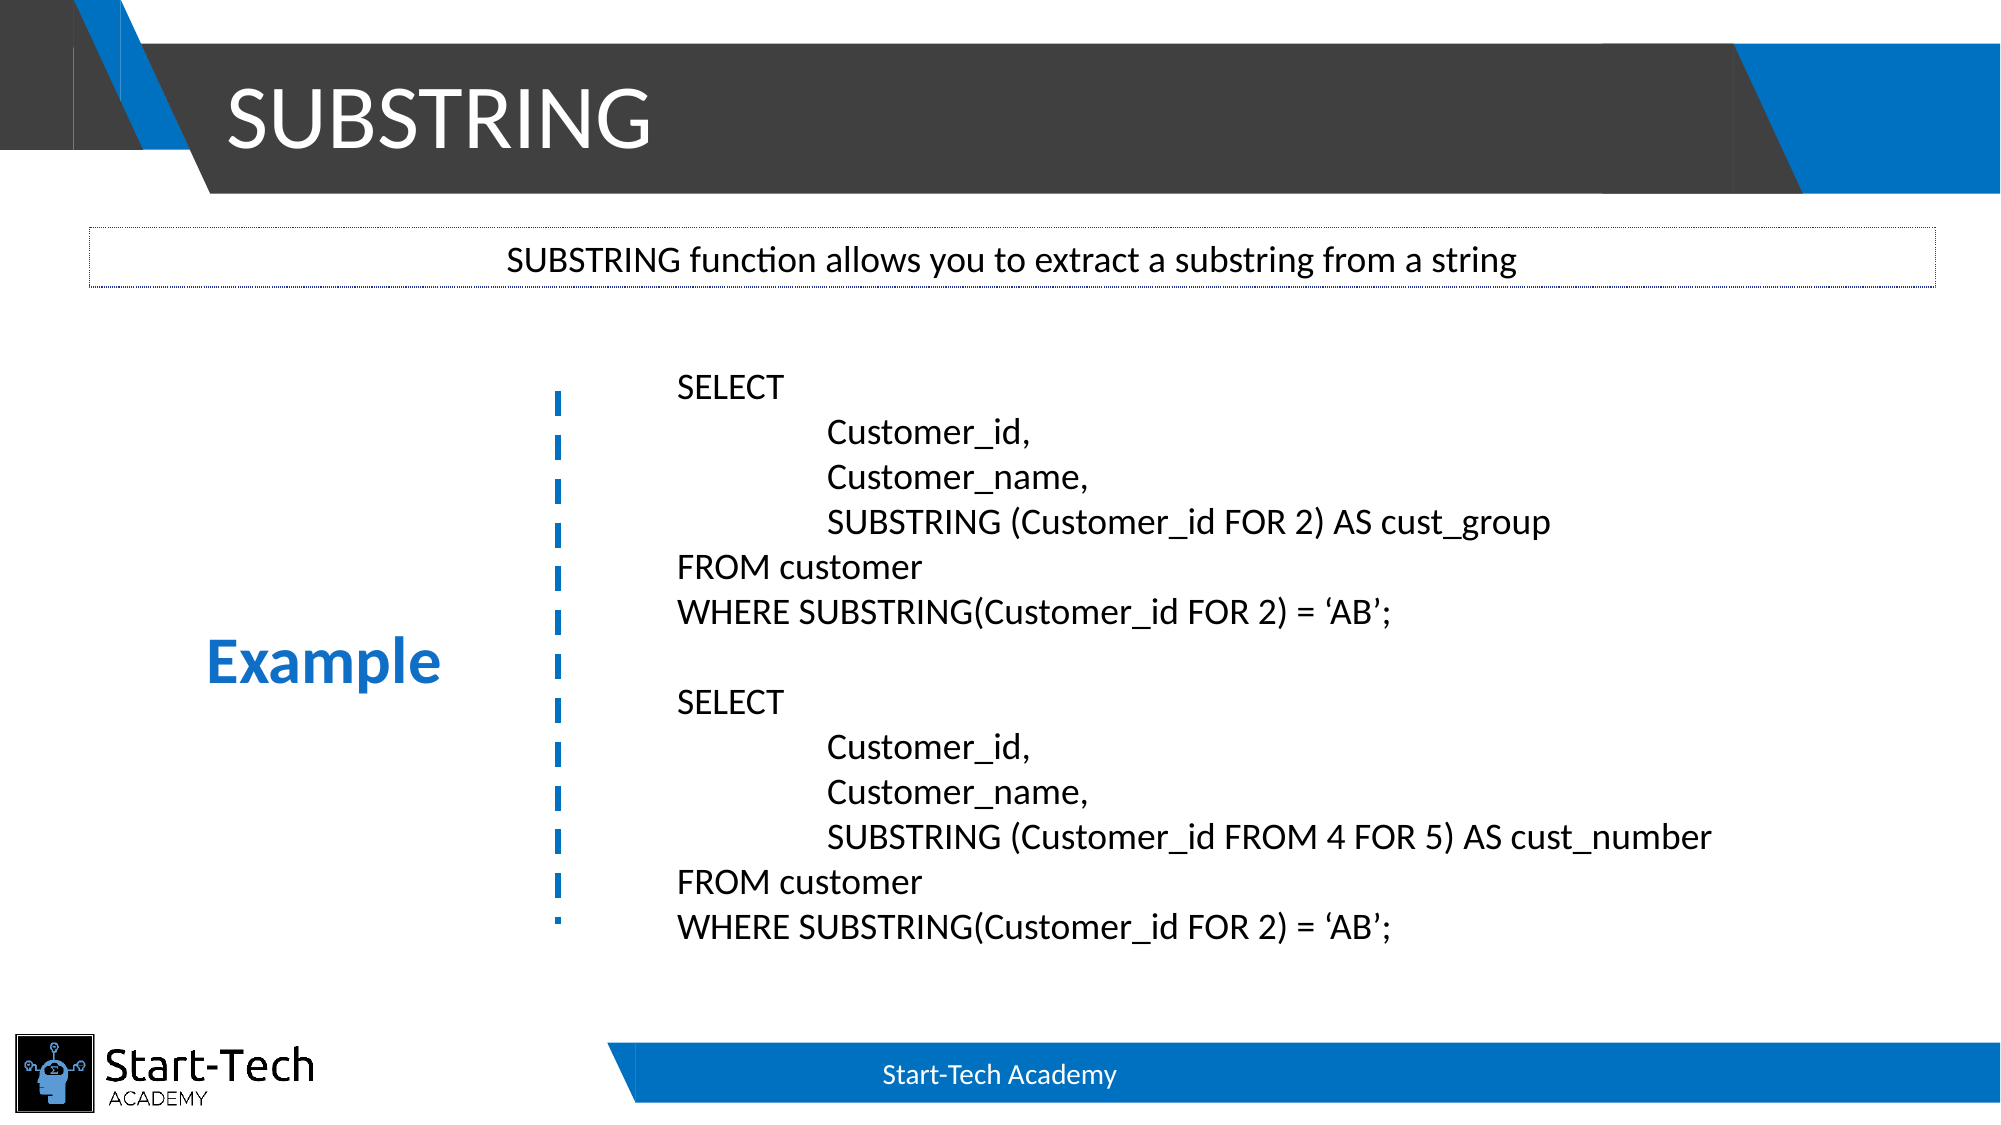

# SUBSTRING
SUBSTRING function allows you to extract a substring from a string
SELECT
	Customer_id,
	Customer_name,
	SUBSTRING (Customer_id FOR 2) AS cust_group
FROM customer
WHERE SUBSTRING(Customer_id FOR 2) = ‘AB’;

SELECT
	Customer_id,
	Customer_name,
	SUBSTRING (Customer_id FROM 4 FOR 5) AS cust_number
FROM customer
WHERE SUBSTRING(Customer_id FOR 2) = ‘AB’;
Example
Start-Tech Academy